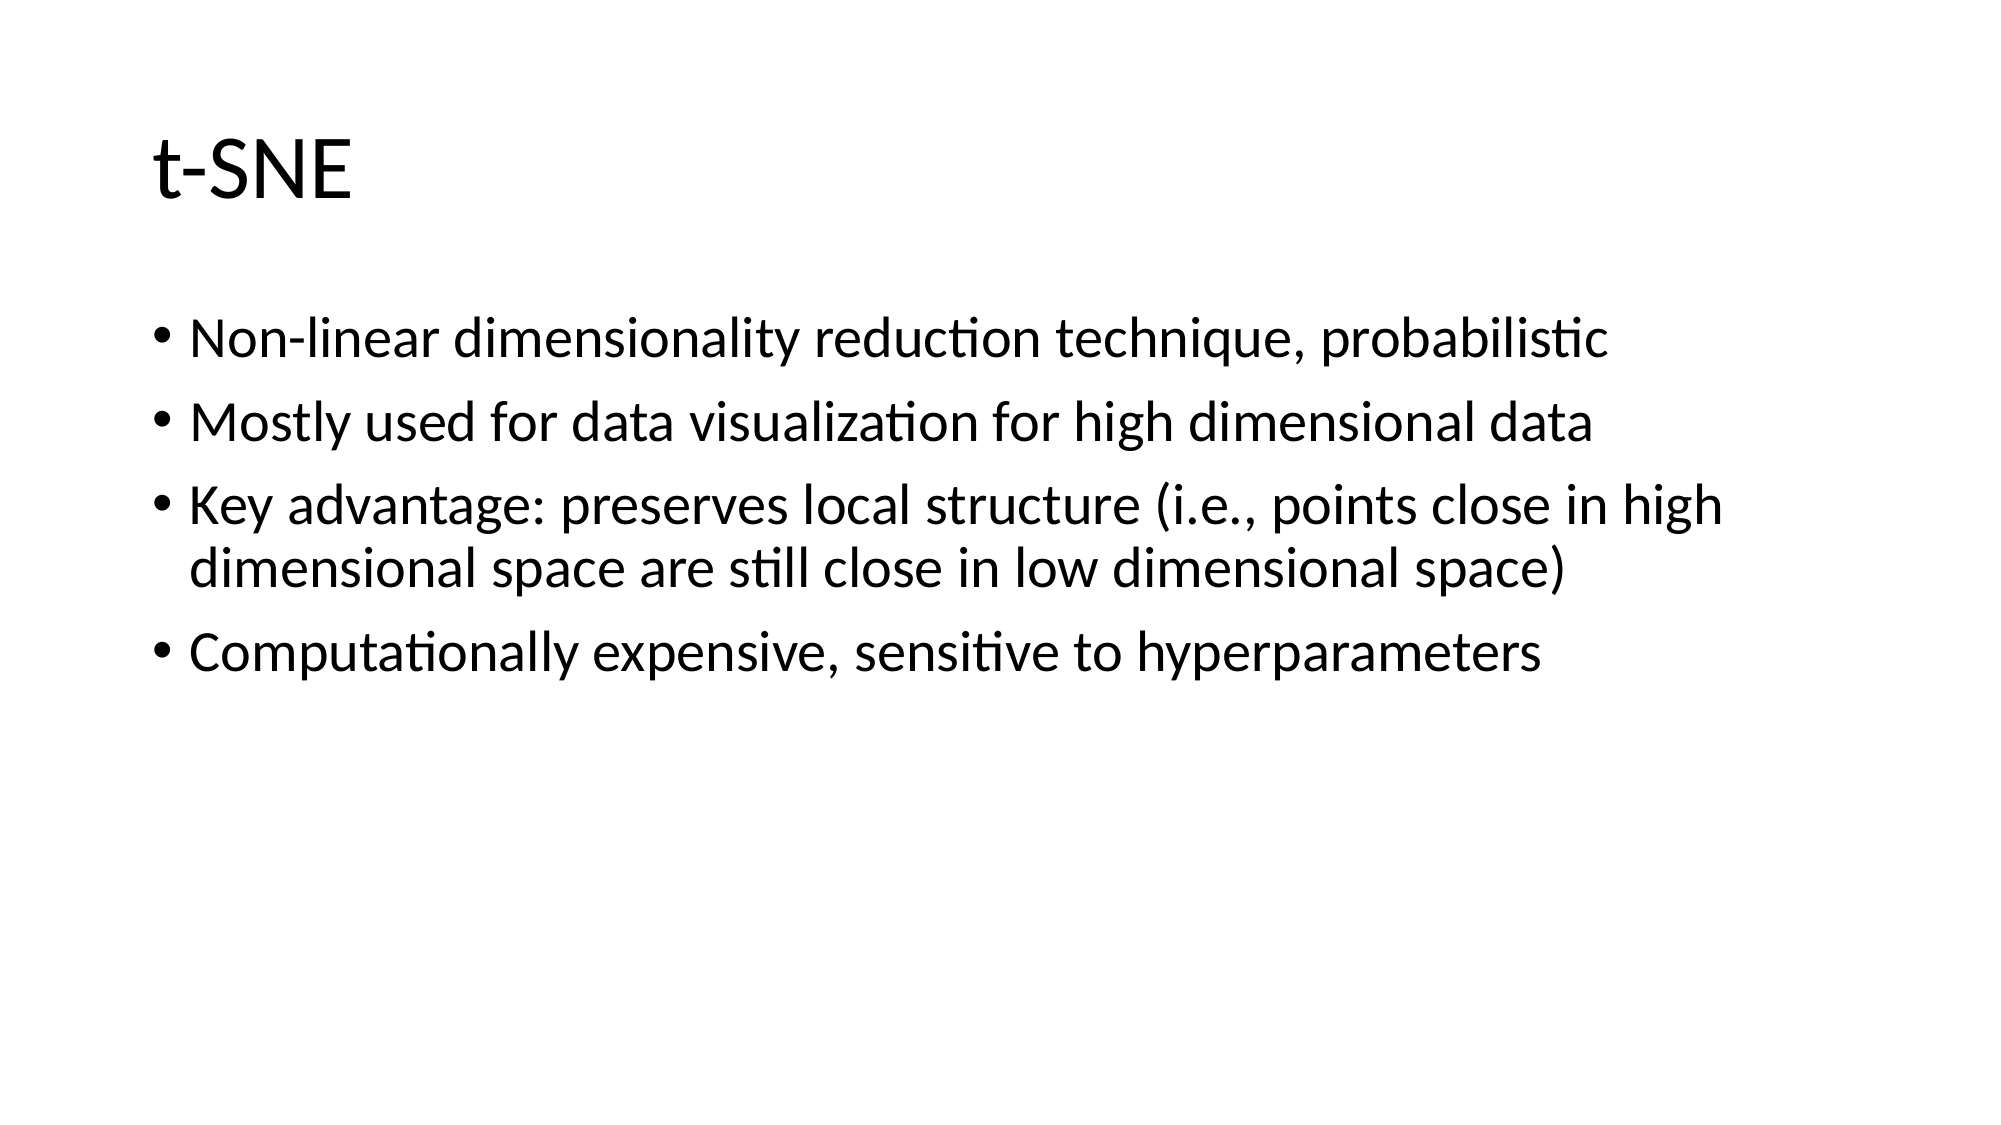

# t-SNE
Non-linear dimensionality reduction technique, probabilistic
Mostly used for data visualization for high dimensional data
Key advantage: preserves local structure (i.e., points close in high dimensional space are still close in low dimensional space)
Computationally expensive, sensitive to hyperparameters